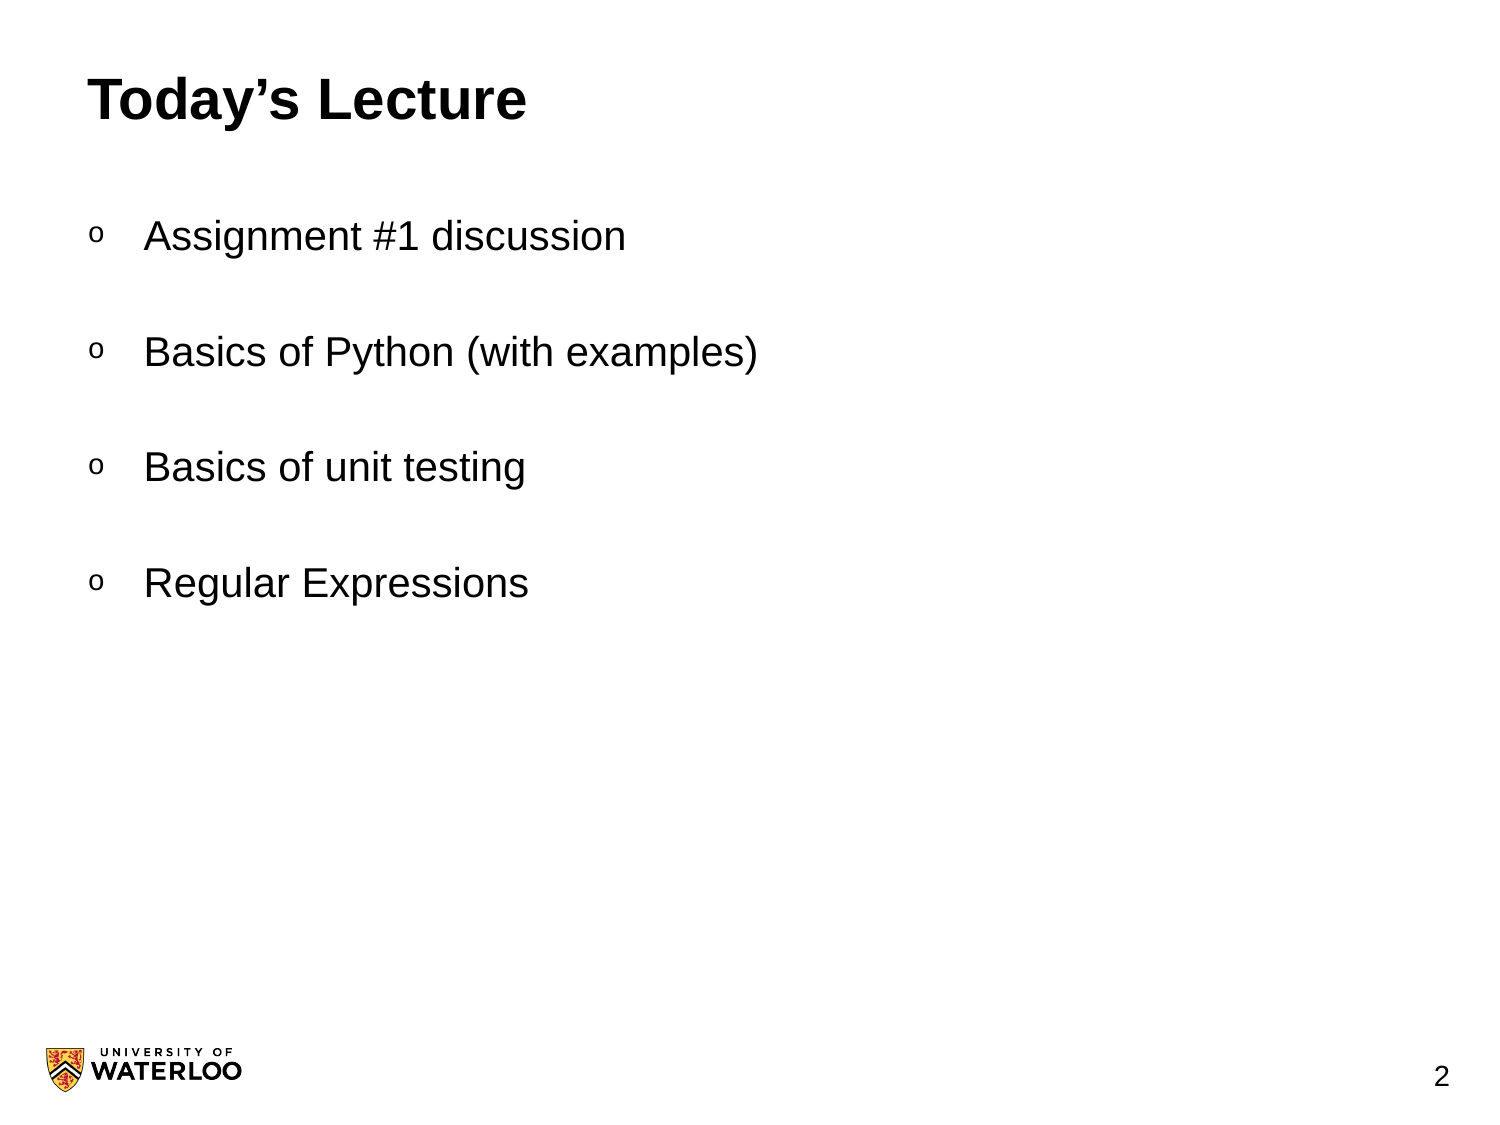

# Today’s Lecture
Assignment #1 discussion

Basics of Python (with examples)

Basics of unit testing

Regular Expressions